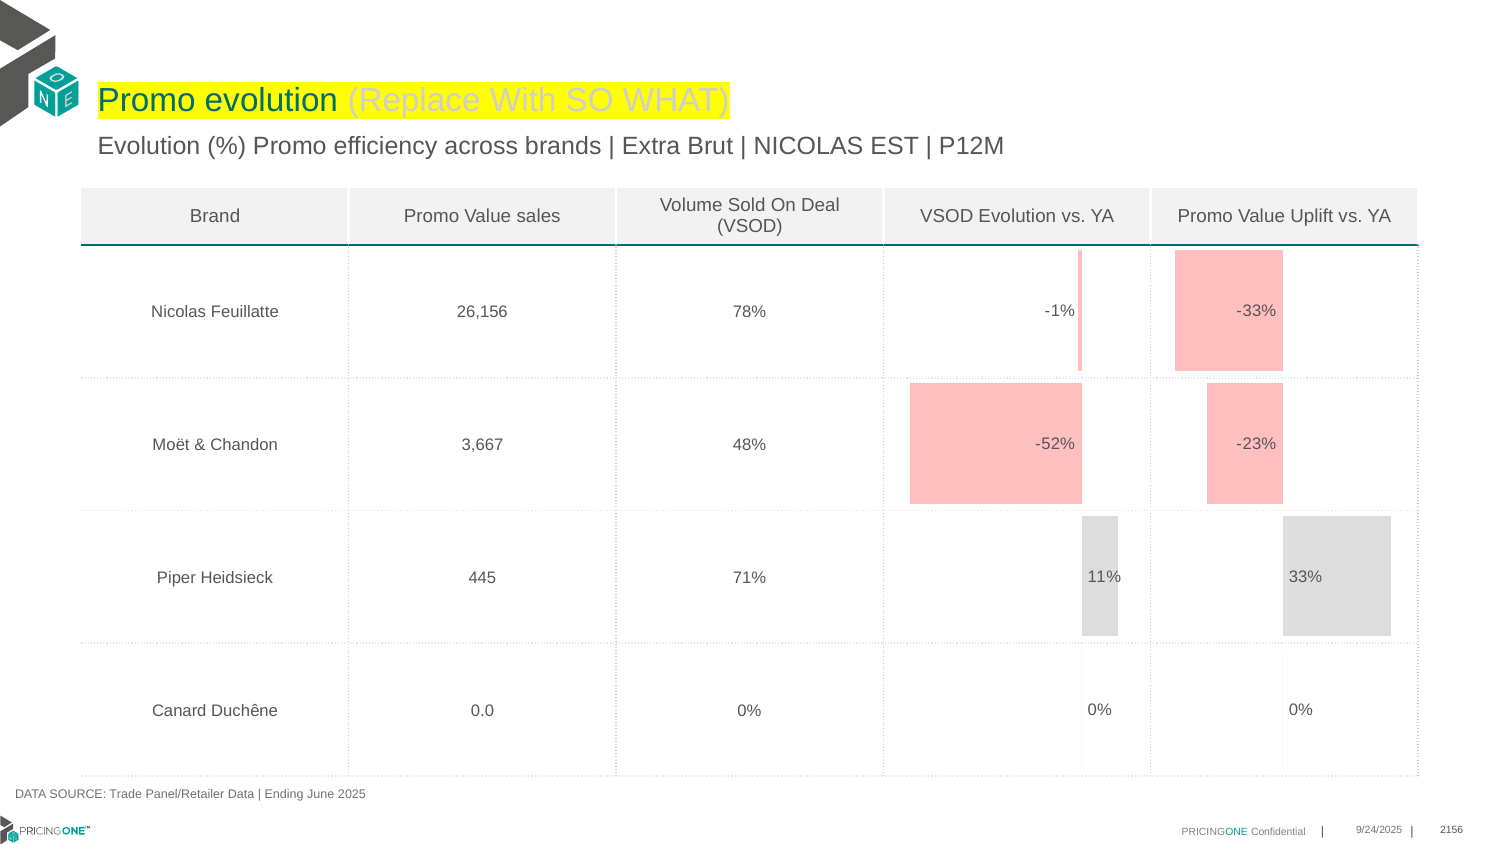

# Promo evolution (Replace With SO WHAT)
Evolution (%) Promo efficiency across brands | Extra Brut | NICOLAS EST | P12M
| Brand | Promo Value sales | Volume Sold On Deal (VSOD) | VSOD Evolution vs. YA | Promo Value Uplift vs. YA |
| --- | --- | --- | --- | --- |
| Nicolas Feuillatte | 26,156 | 78% |  |  |
| Moët & Chandon | 3,667 | 48% |  |  |
| Piper Heidsieck | 445 | 71% |  |  |
| Canard Duchêne | 0.0 | 0% |  |  |

### Chart

| Category | VSOD Evaluation vs YA |
|---|---|
| Nicolas Feuillatte | -0.013000000000000012 |
| Moët & Chandon | -0.52 |
| Piper Heidsieck | 0.10899999999999999 |
| Canard Duchêne | 0.0 |

### Chart

| Category | Promo Value Uplift vs YA |
|---|---|
| Nicolas Feuillatte | -0.32787843653281723 |
| Moët & Chandon | -0.23076923076923073 |
| Piper Heidsieck | 0.3260188087774294 |
| Canard Duchêne | 0.0 |
DATA SOURCE: Trade Panel/Retailer Data | Ending June 2025

9/24/2025
2156